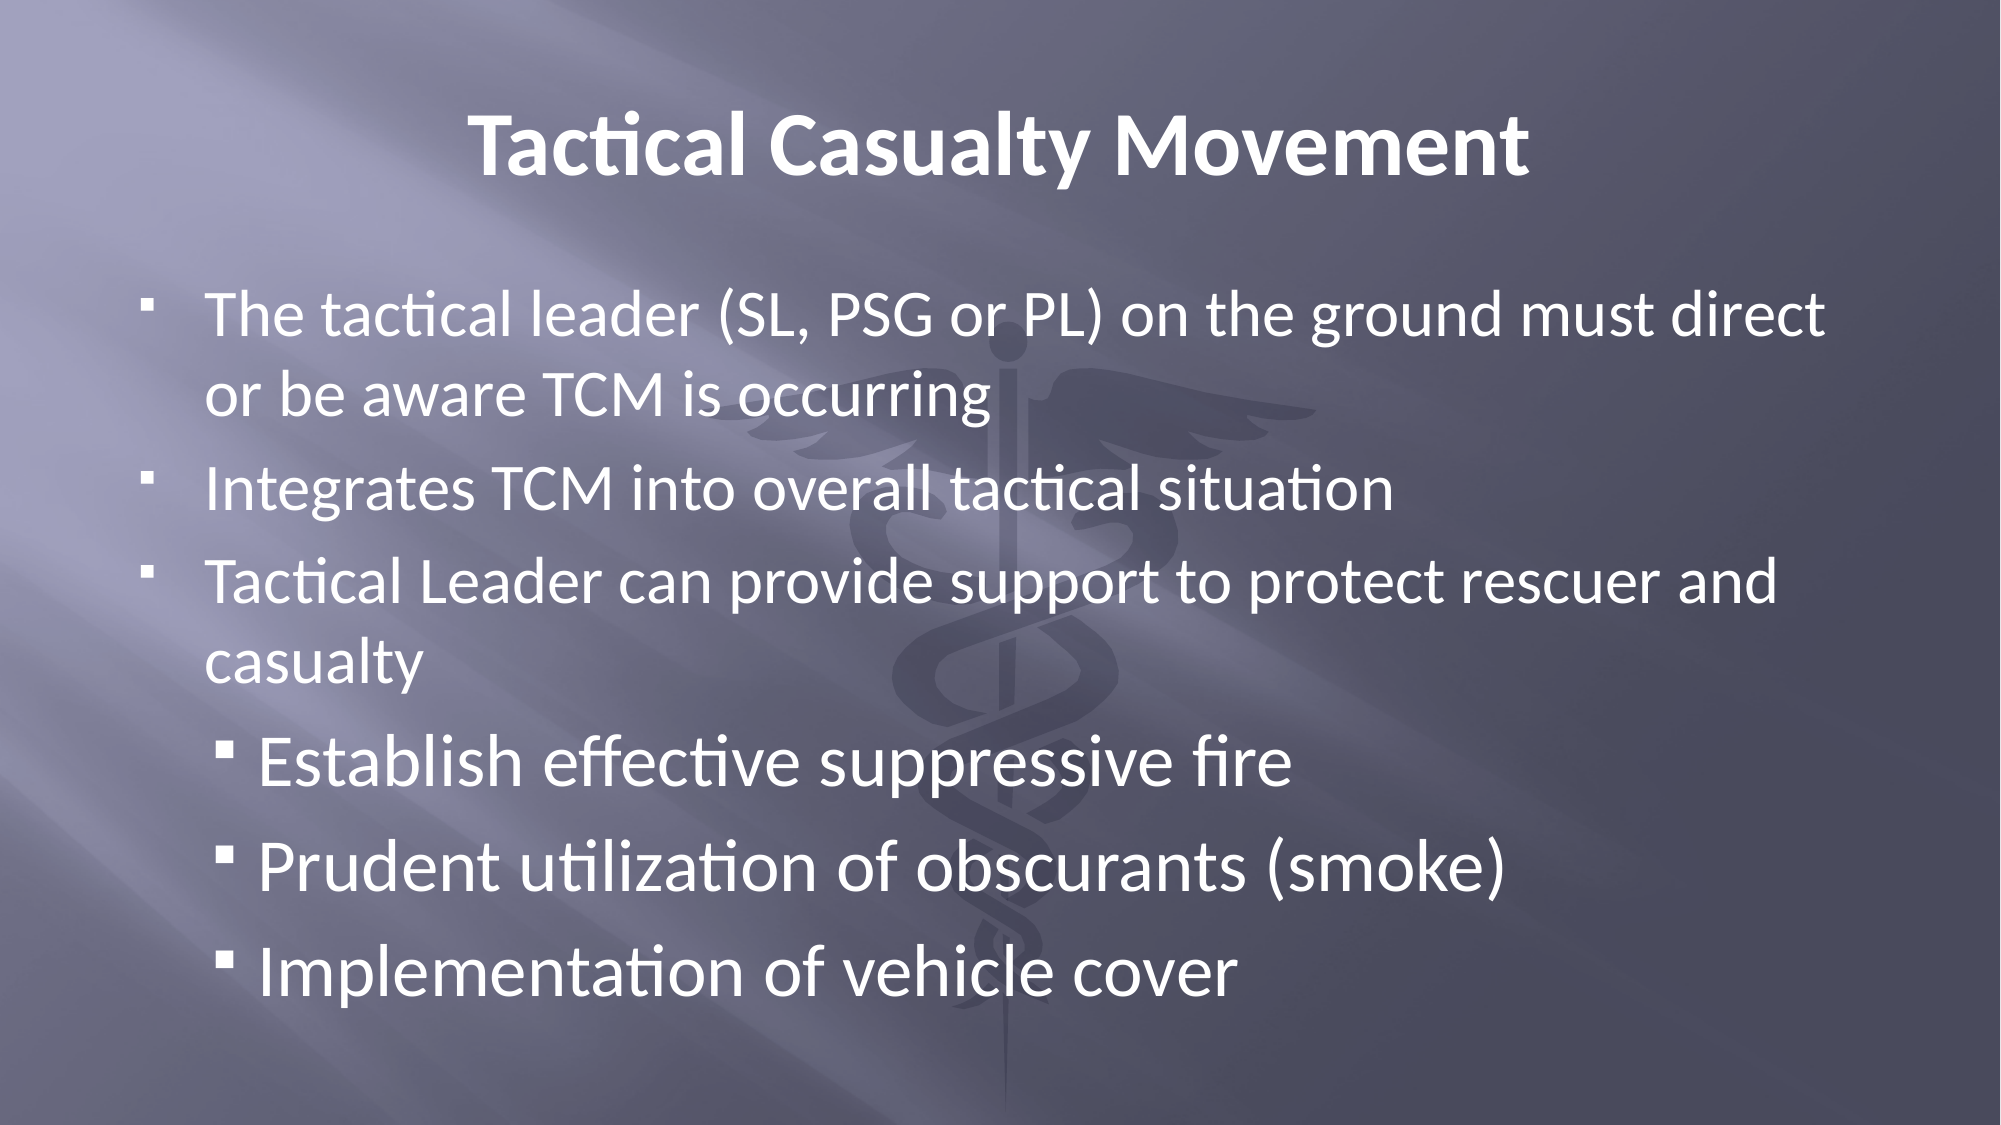

# Tactical Casualty Movement
The tactical leader (SL, PSG or PL) on the ground must direct or be aware TCM is occurring
Integrates TCM into overall tactical situation
Tactical Leader can provide support to protect rescuer and casualty
Establish effective suppressive fire
Prudent utilization of obscurants (smoke)
Implementation of vehicle cover